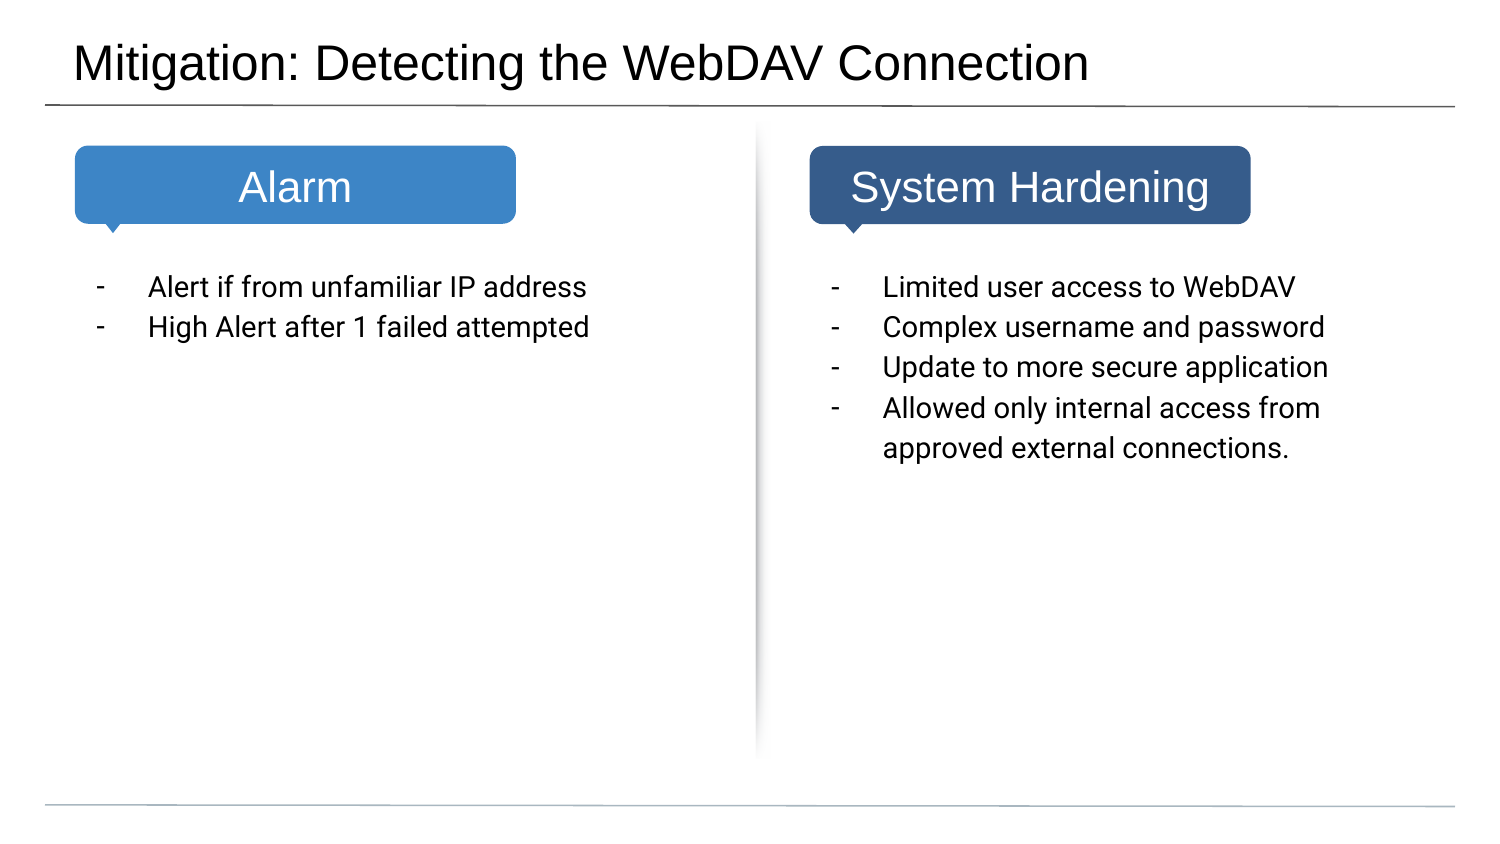

# Mitigation: Detecting the WebDAV Connection
Alert if from unfamiliar IP address
High Alert after 1 failed attempted
Limited user access to WebDAV
Complex username and password
Update to more secure application
Allowed only internal access from approved external connections.